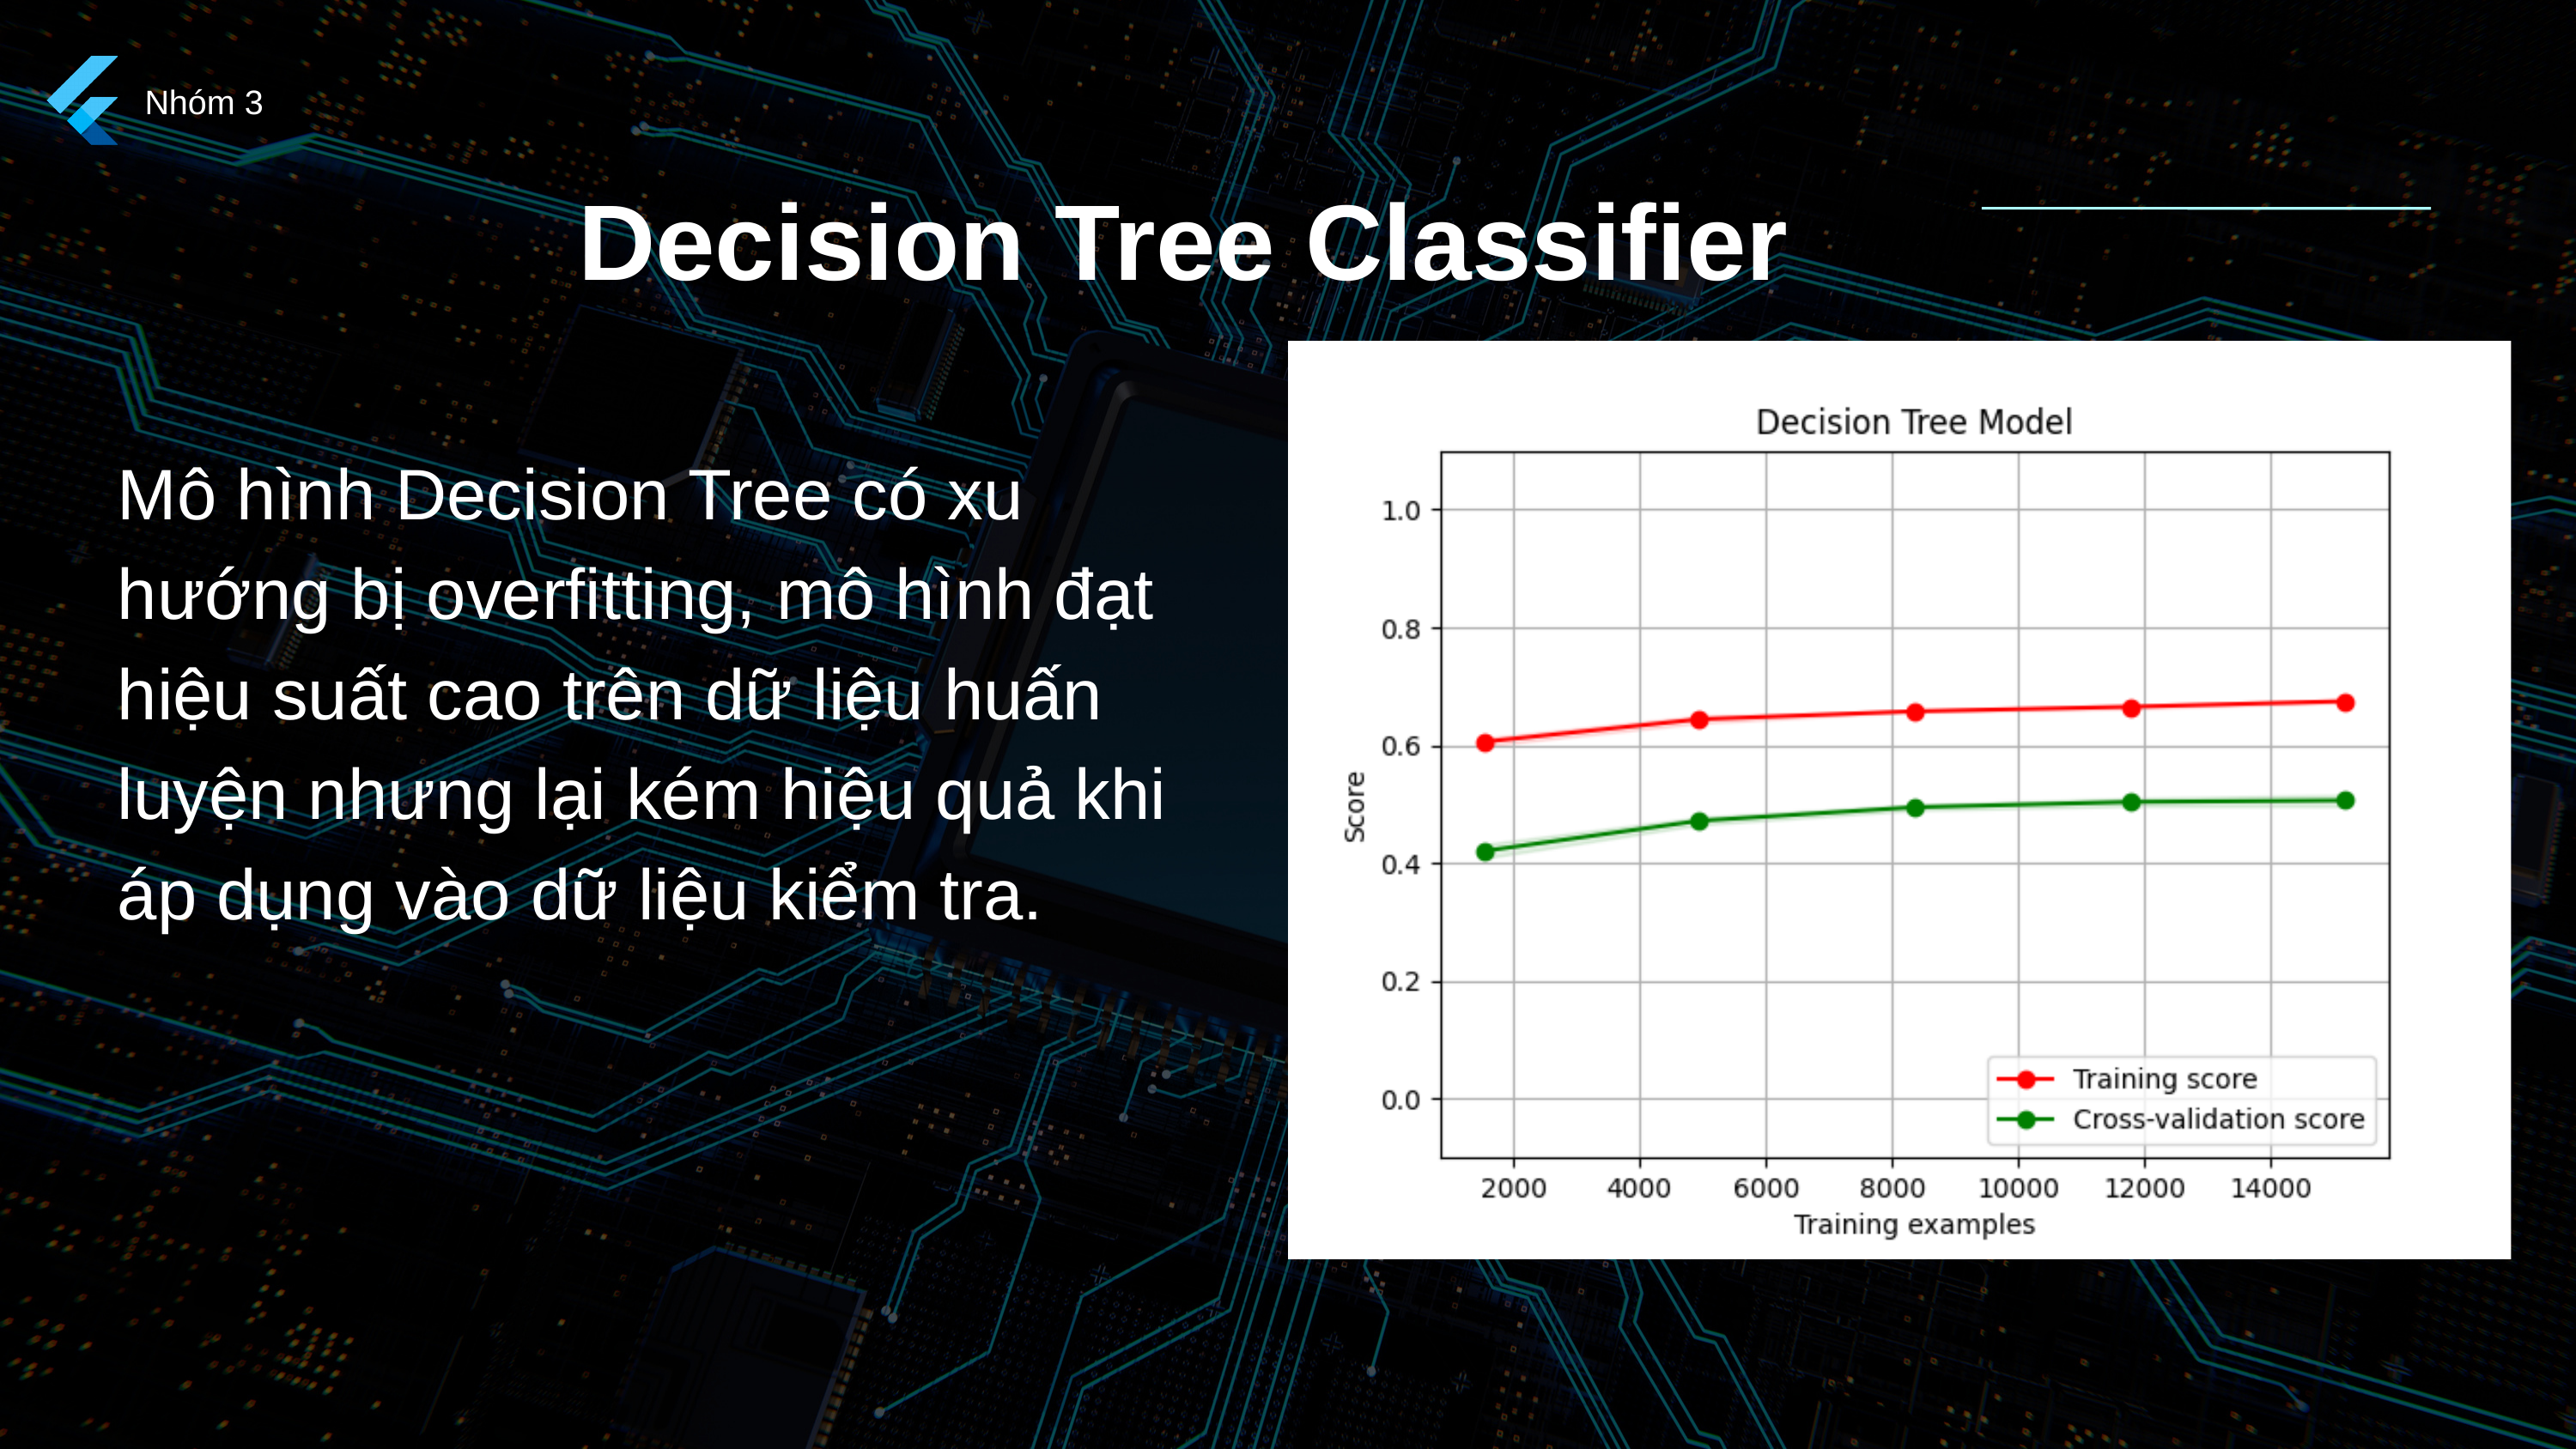

Nhóm 3
Decision Tree Classifier

Mô hình Decision Tree có xu hướng bị overfitting, mô hình đạt hiệu suất cao trên dữ liệu huấn luyện nhưng lại kém hiệu quả khi áp dụng vào dữ liệu kiểm tra.